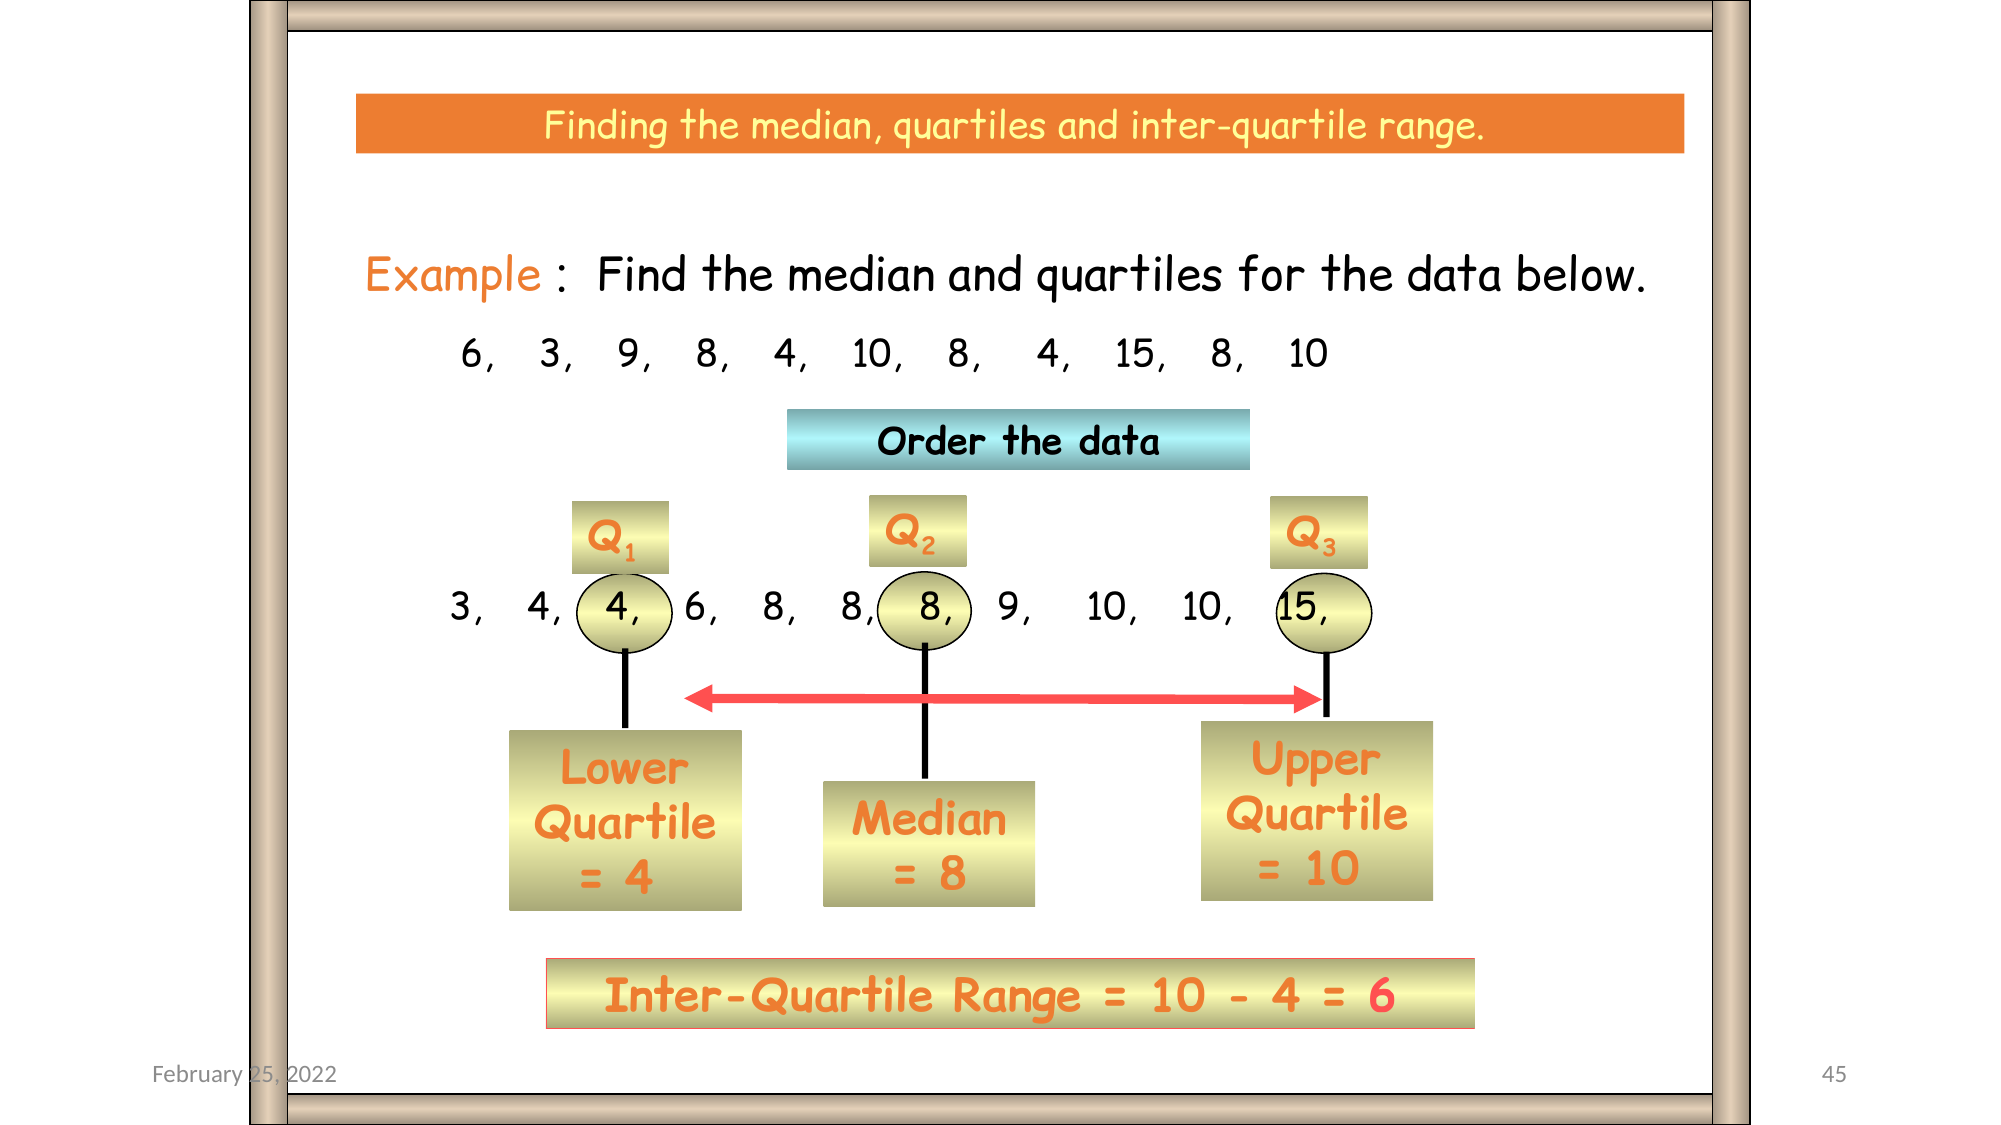

Finding the median, quartiles and inter-quartile range.
Example :  Find the median and quartiles for the data below.
      6,    3,    9,    8,    4,    10,    8,     4,    15,    8,    10
Order the data
Q2

Median = 8
Q3

Upper Quartile = 10
Q1

Lower Quartile = 4
3,    4,    4,    6,    8,    8,    8,    9,     10,    10,    15,

Inter-Quartile Range = 10 - 4 = 6
February 25, 2022
45